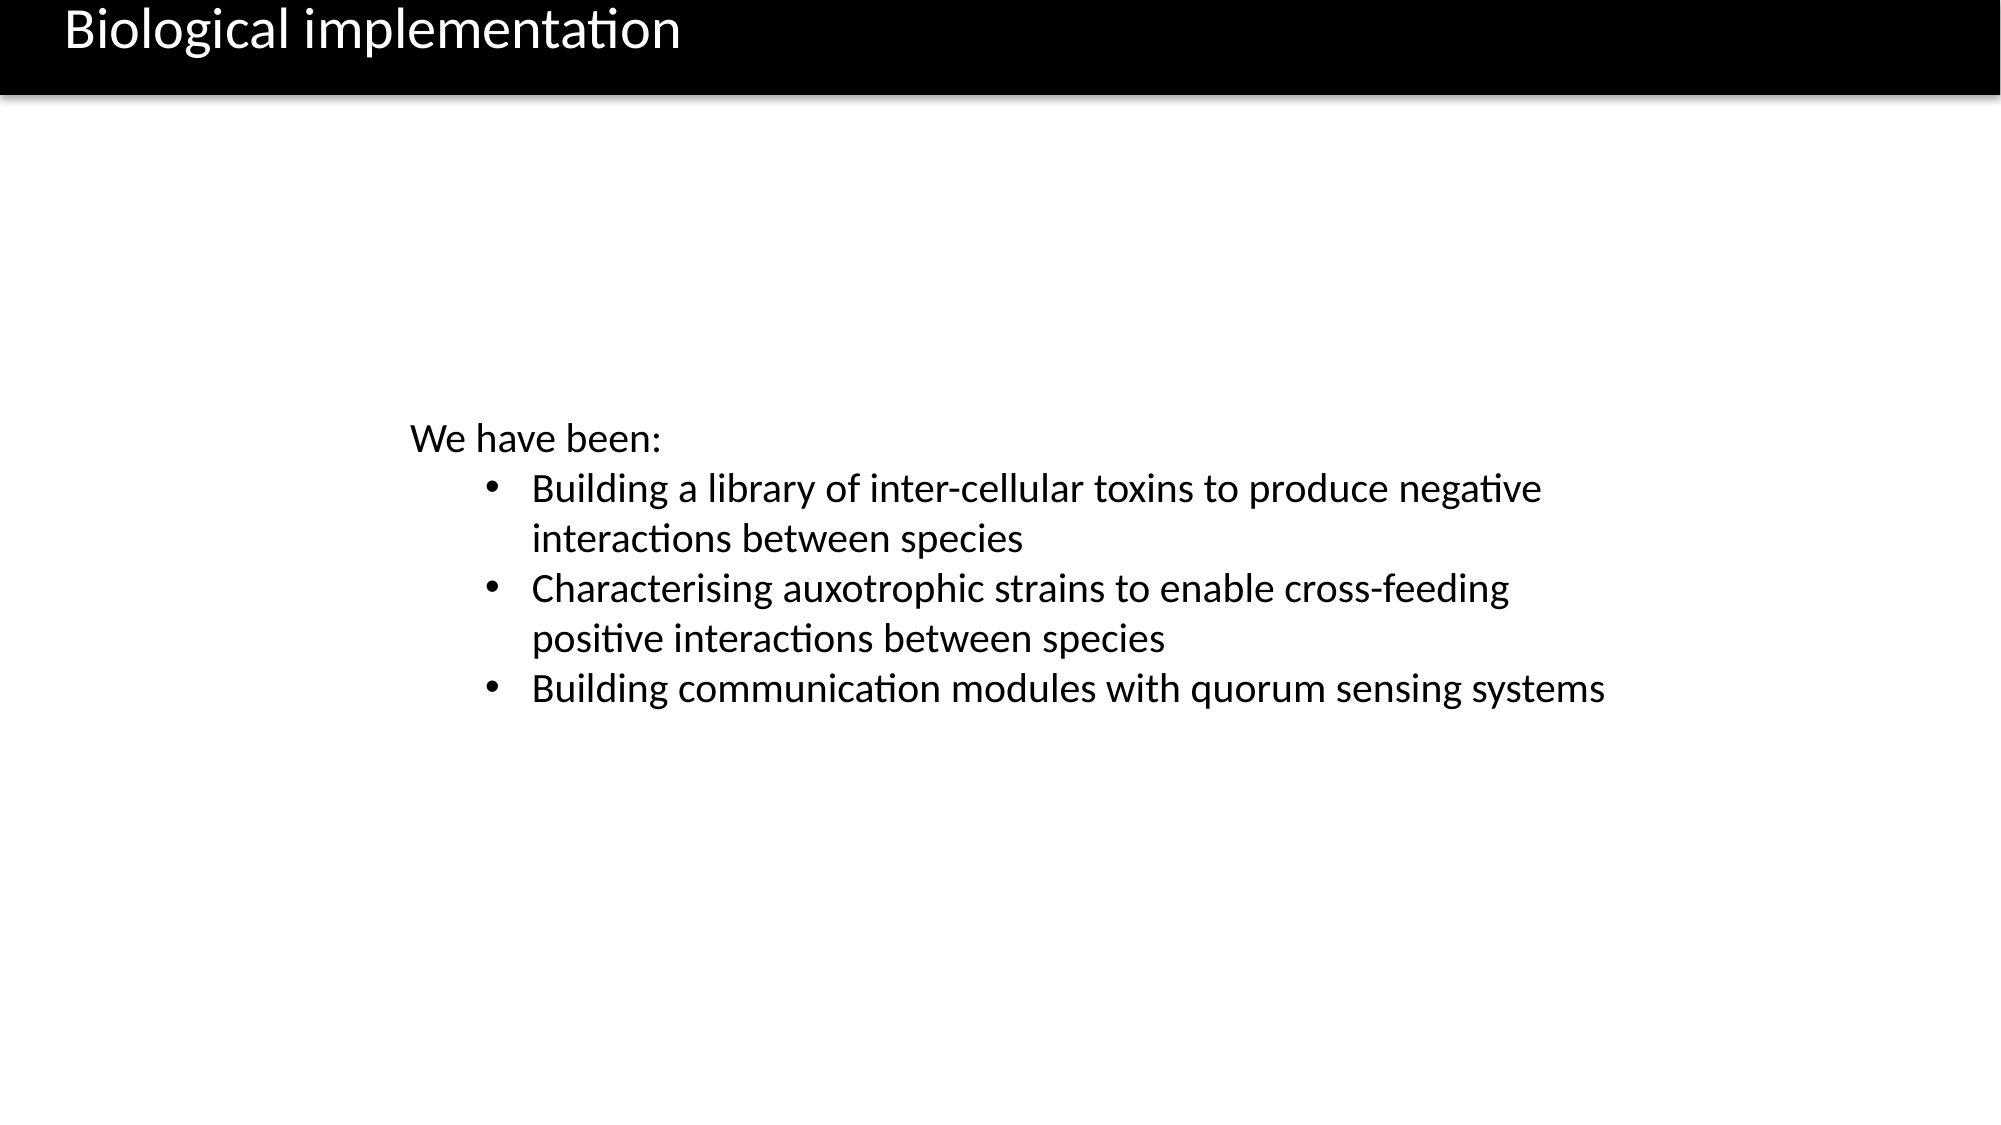

# Biological implementation

We have been:
Building a library of inter-cellular toxins to produce negative interactions between species
Characterising auxotrophic strains to enable cross-feeding positive interactions between species
Building communication modules with quorum sensing systems